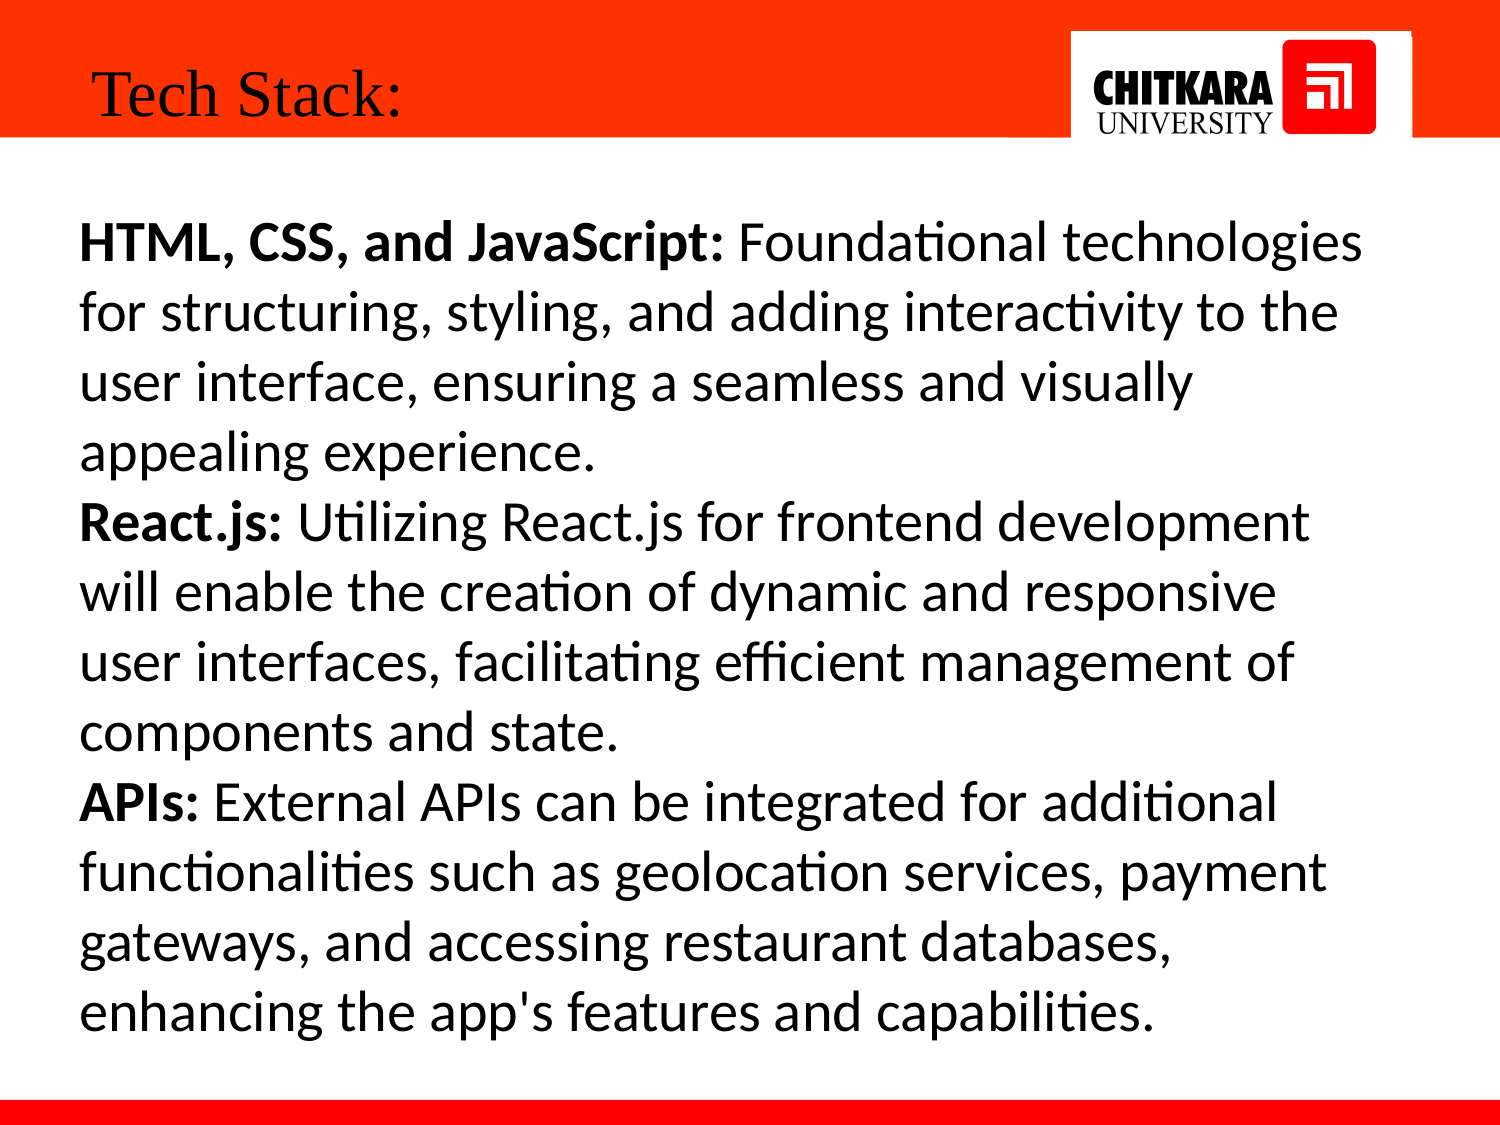

Tech Stack:
HTML, CSS, and JavaScript: Foundational technologies for structuring, styling, and adding interactivity to the user interface, ensuring a seamless and visually appealing experience.
React.js: Utilizing React.js for frontend development will enable the creation of dynamic and responsive user interfaces, facilitating efficient management of components and state.
APIs: External APIs can be integrated for additional functionalities such as geolocation services, payment gateways, and accessing restaurant databases, enhancing the app's features and capabilities.